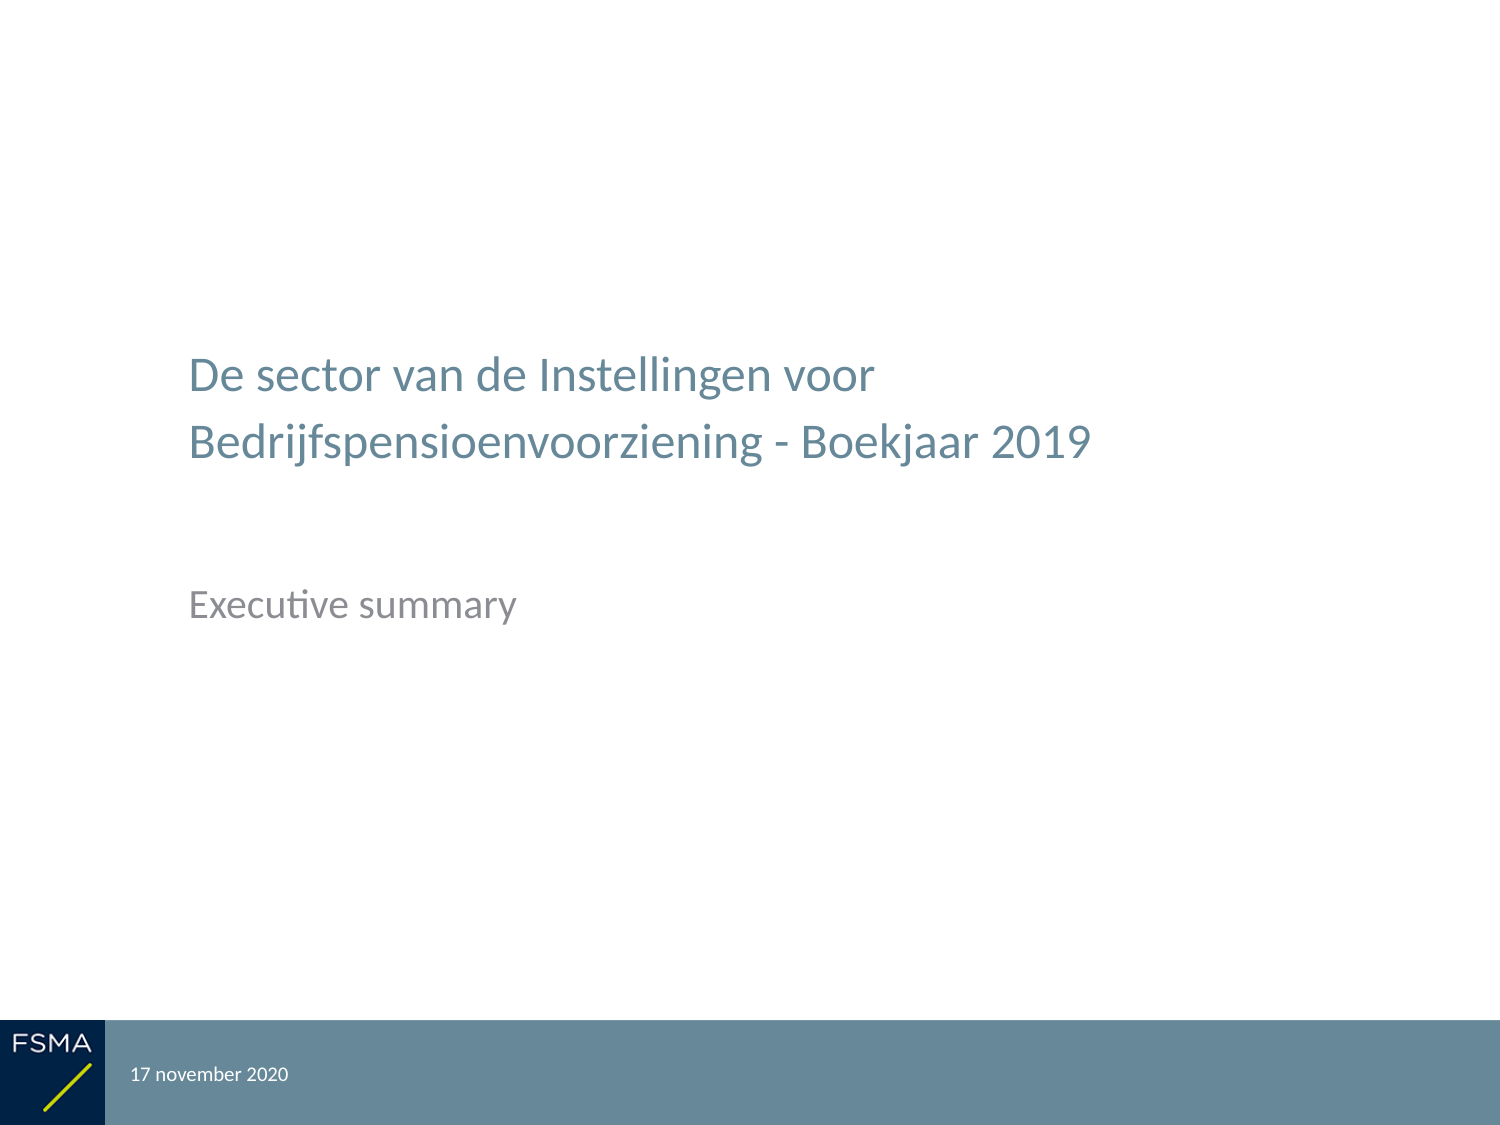

# De sector van de Instellingen voor Bedrijfspensioenvoorziening - Boekjaar 2019
Executive summary
17 november 2020
Rapportering over het boekjaar 2019
2